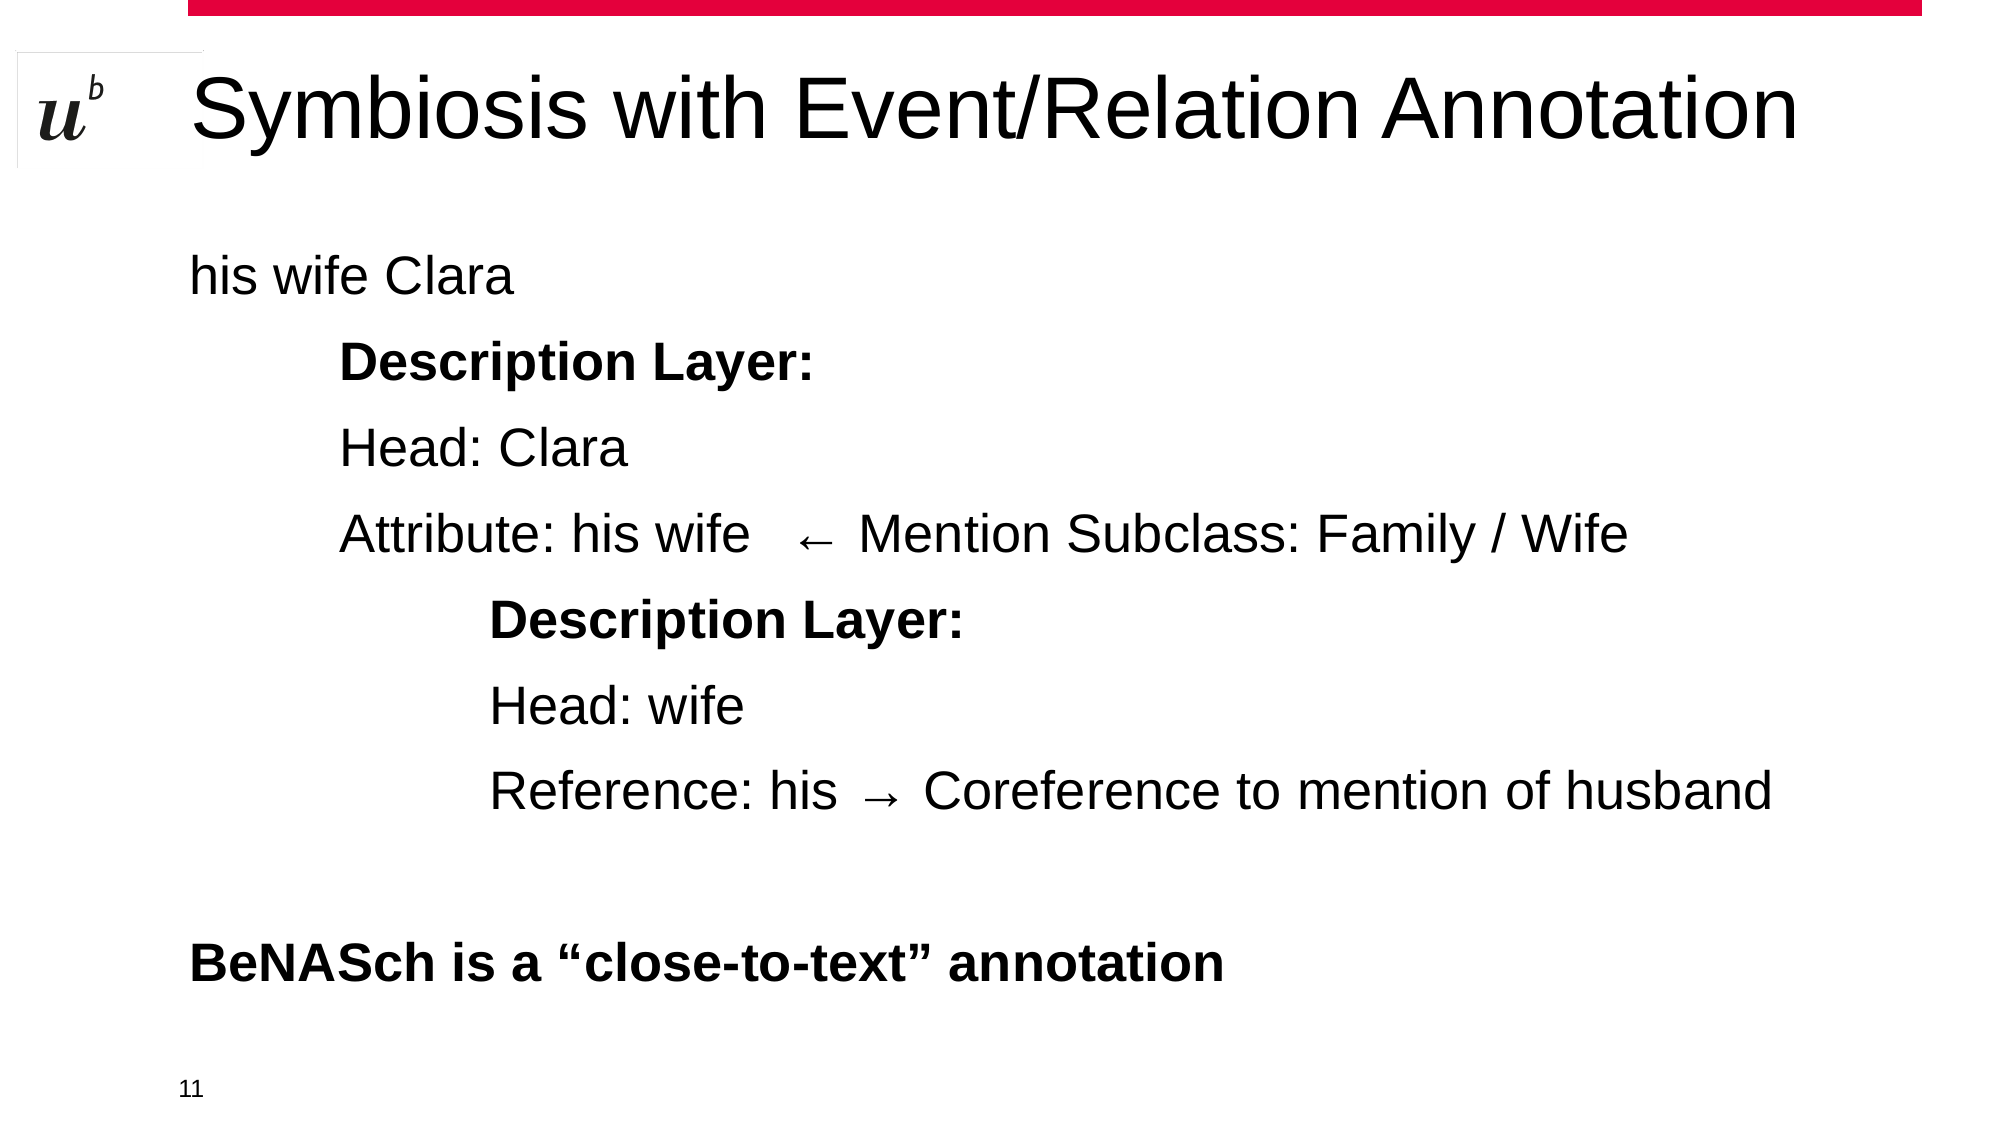

# Symbiosis with Event/Relation Annotation
his wife Clara
	Description Layer:
	Head: Clara
	Attribute: his wife	← Mention Subclass: Family / Wife
		Description Layer:
		Head: wife
		Reference: his → Coreference to mention of husband

BeNASch is a “close-to-text” annotation
11